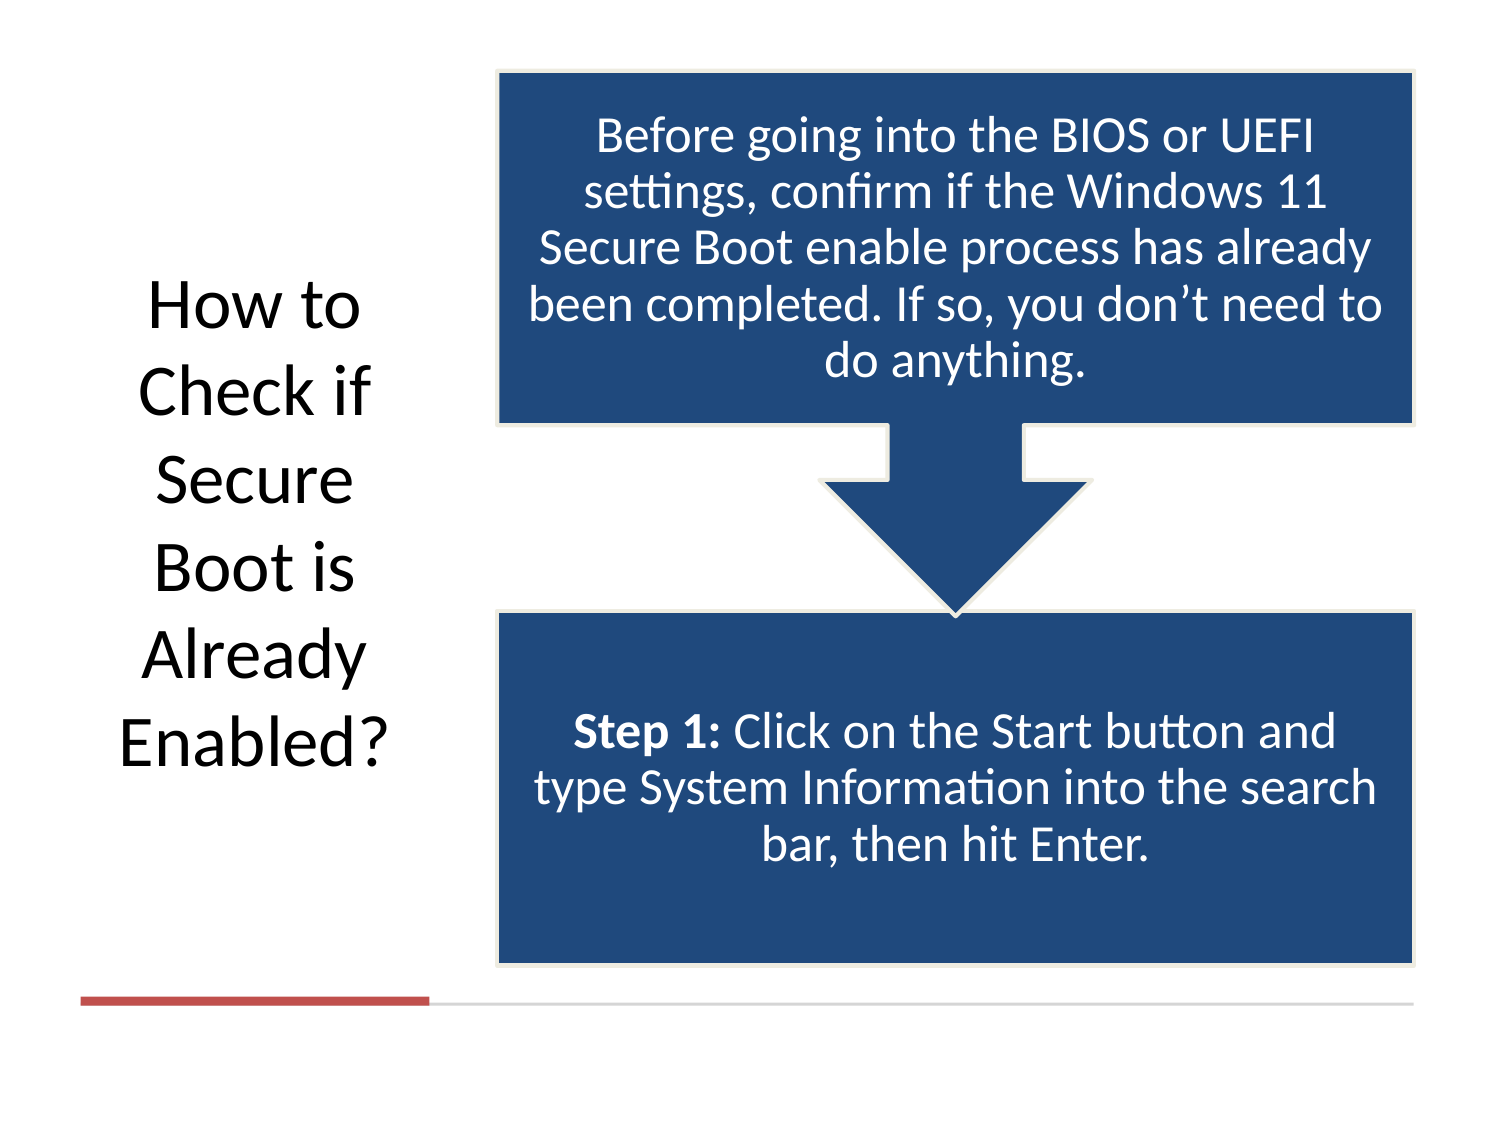

# How to Check if Secure Boot is Already Enabled?
Step 1: Click on the Start button and type System Information into the search bar, then hit Enter.
Before going into the BIOS or UEFI settings, confirm if the Windows 11 Secure Boot enable process has already been completed. If so, you don’t need to do anything.